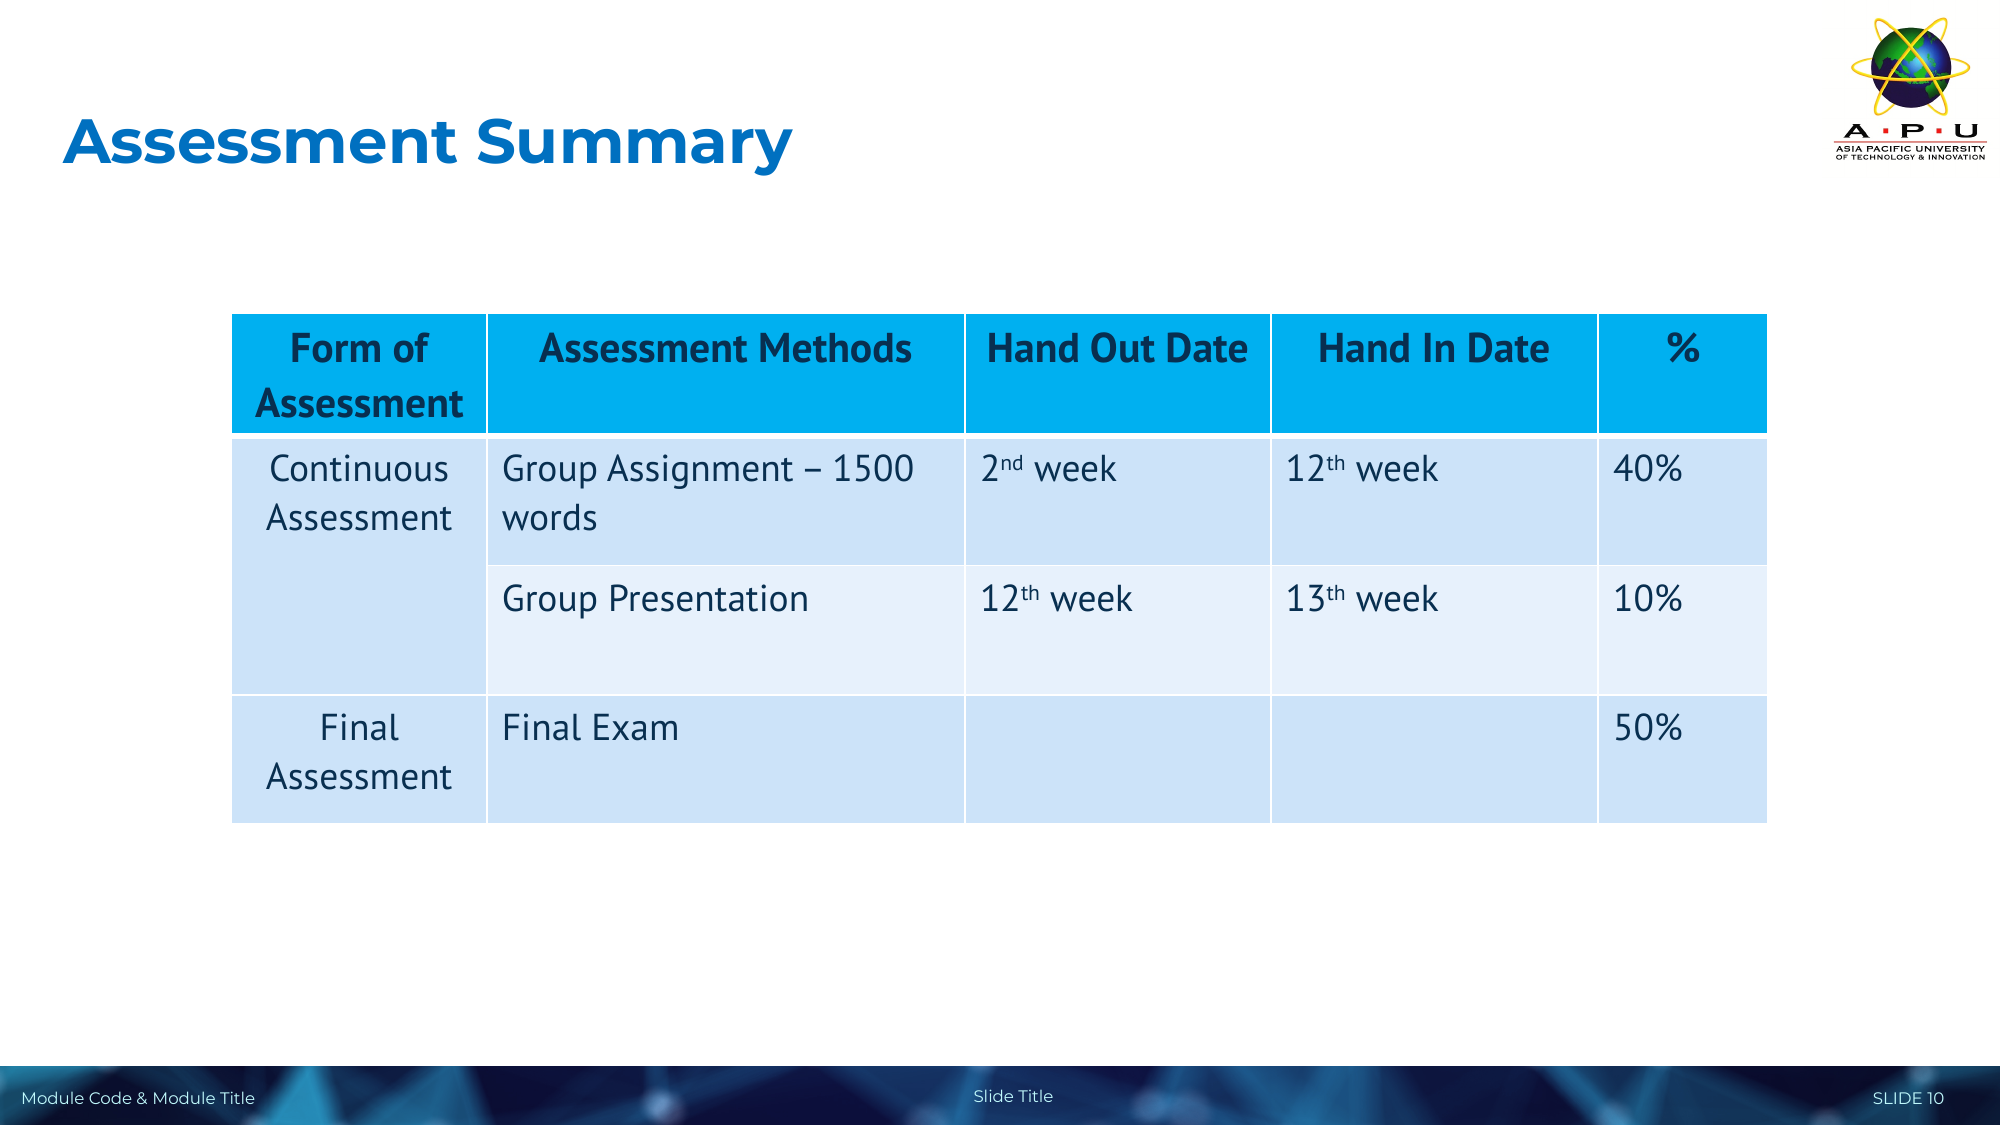

# Assessment Summary
| Form of Assessment | Assessment Methods | Hand Out Date | Hand In Date | % |
| --- | --- | --- | --- | --- |
| Continuous Assessment | Group Assignment – 1500 words | 2nd week | 12th week | 40% |
|  | Group Presentation | 12th week | 13th week | 10% |
| Final Assessment | Final Exam |  |  | 50% |